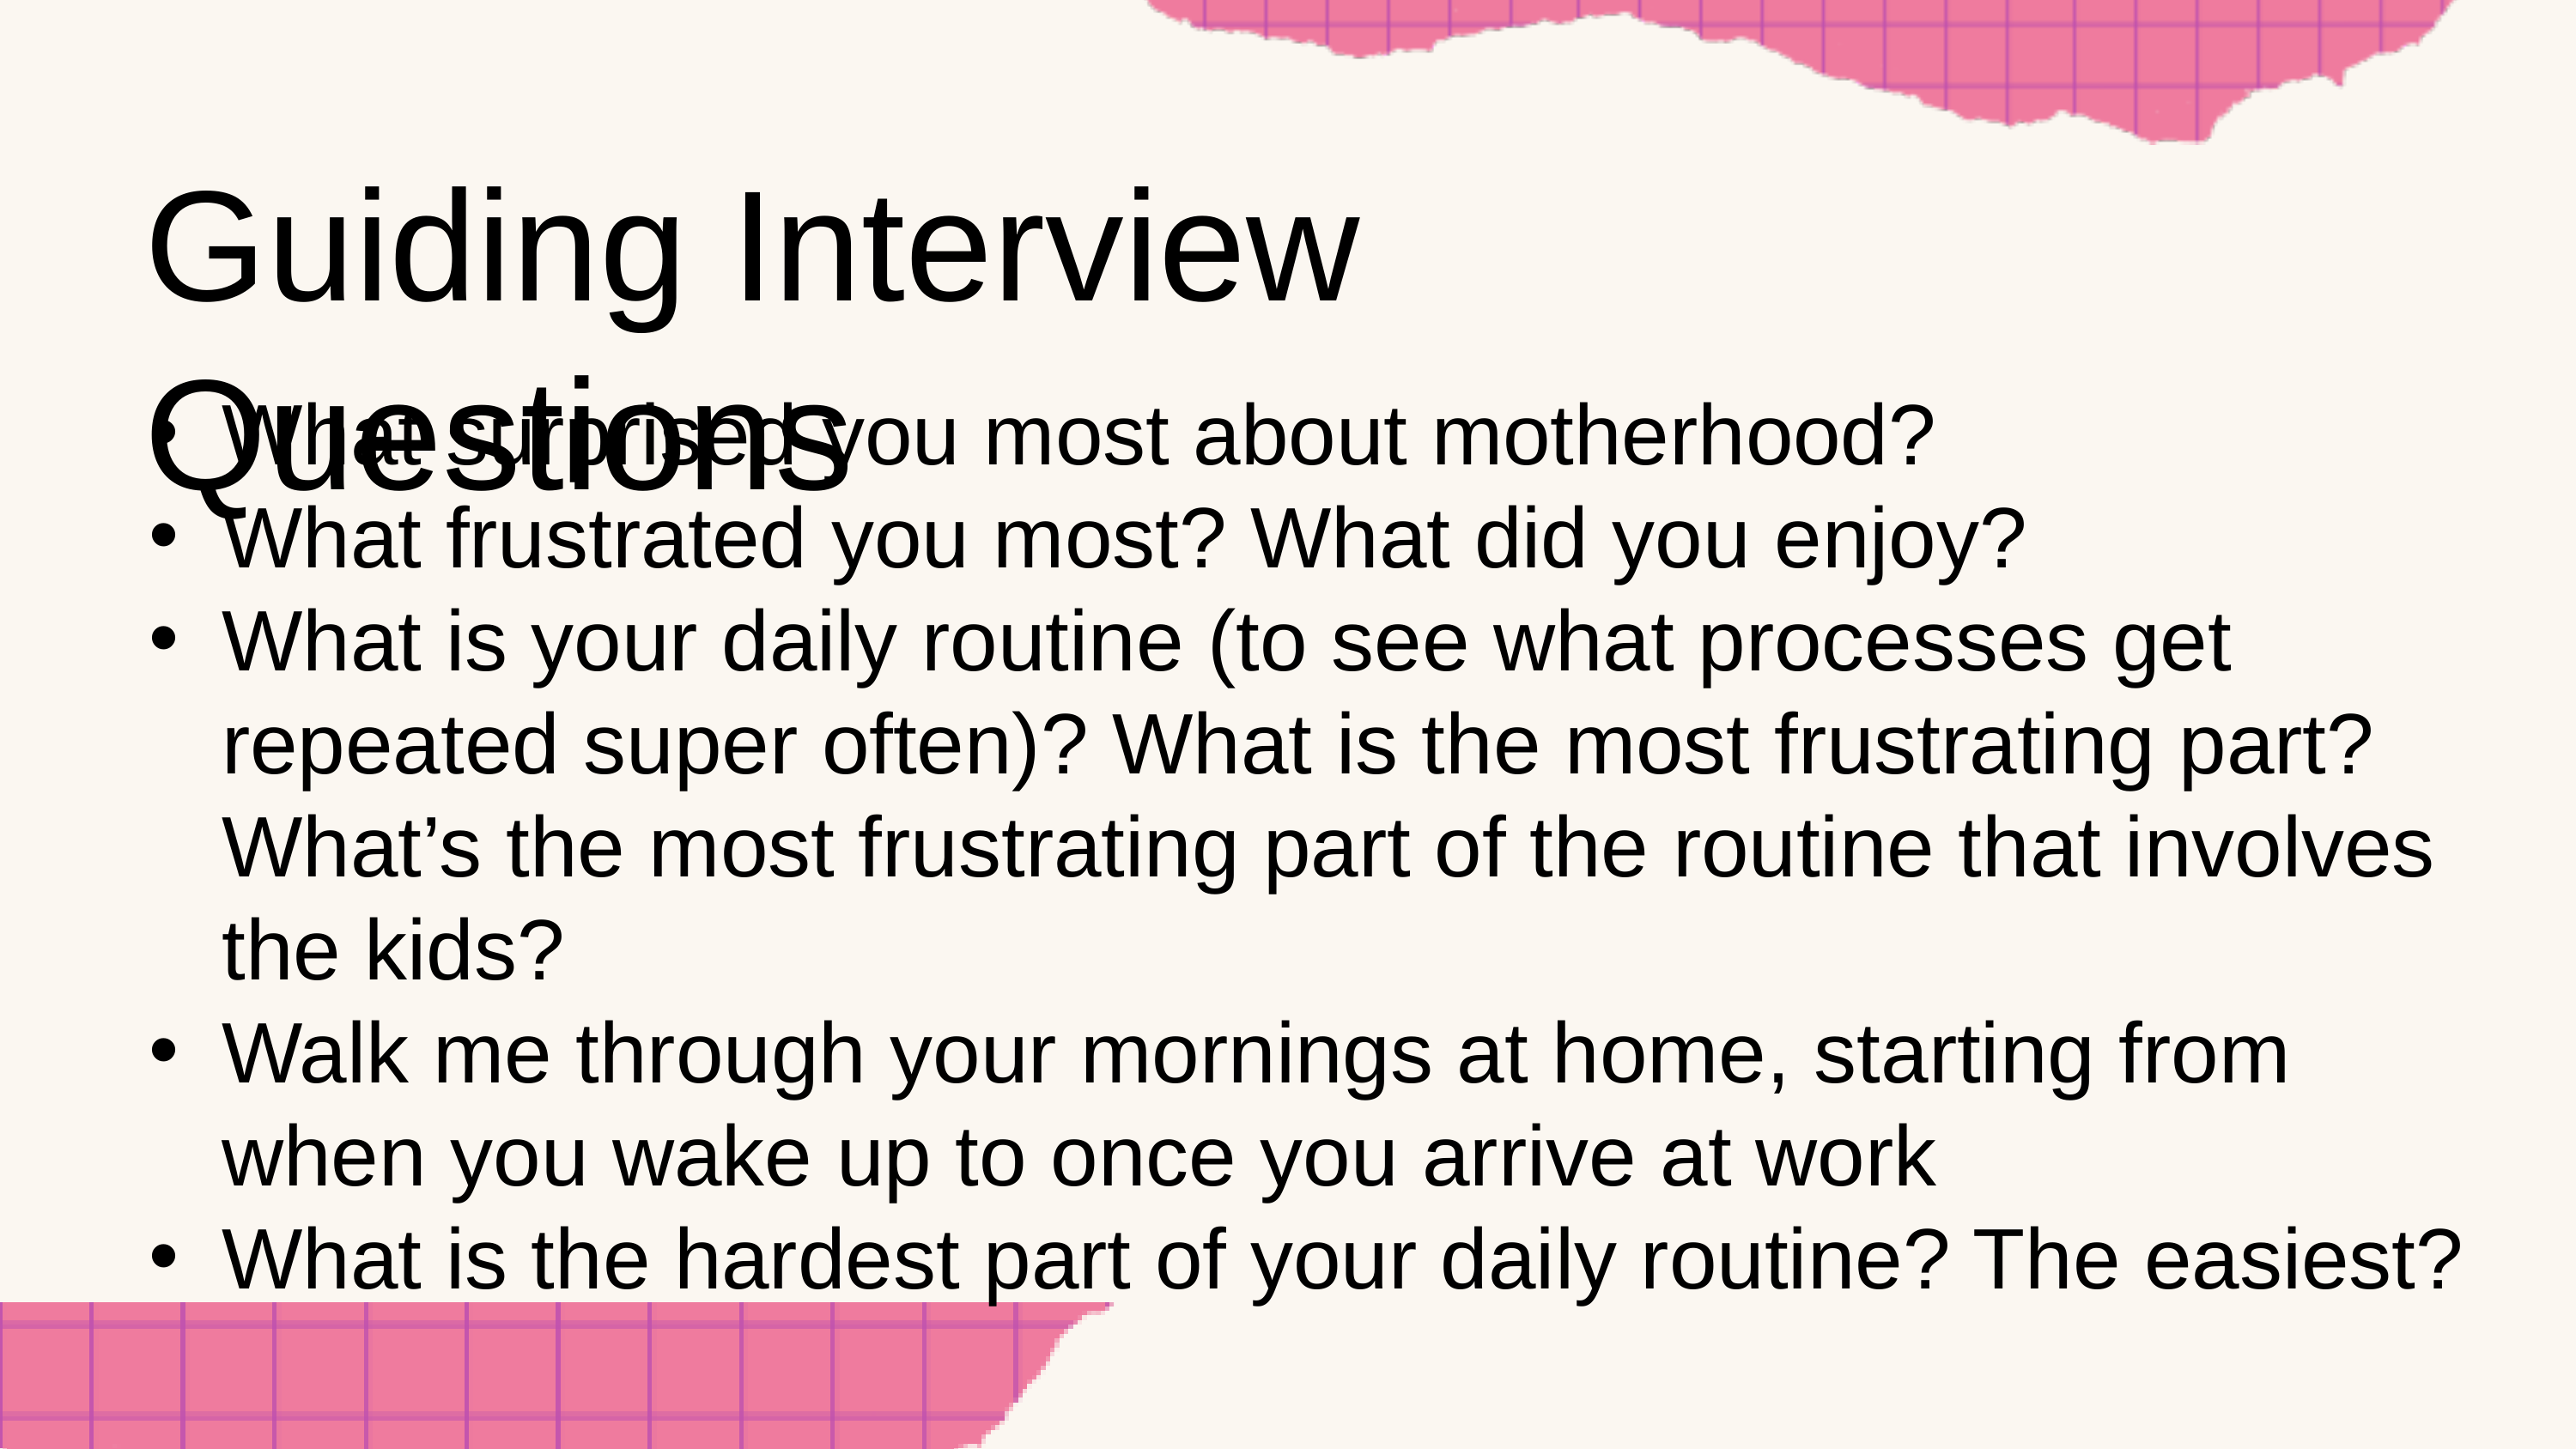

Guiding Interview Questions
What surprised you most about motherhood?
What frustrated you most? What did you enjoy?
What is your daily routine (to see what processes get repeated super often)? What is the most frustrating part? What’s the most frustrating part of the routine that involves the kids?
Walk me through your mornings at home, starting from when you wake up to once you arrive at work
What is the hardest part of your daily routine? The easiest?